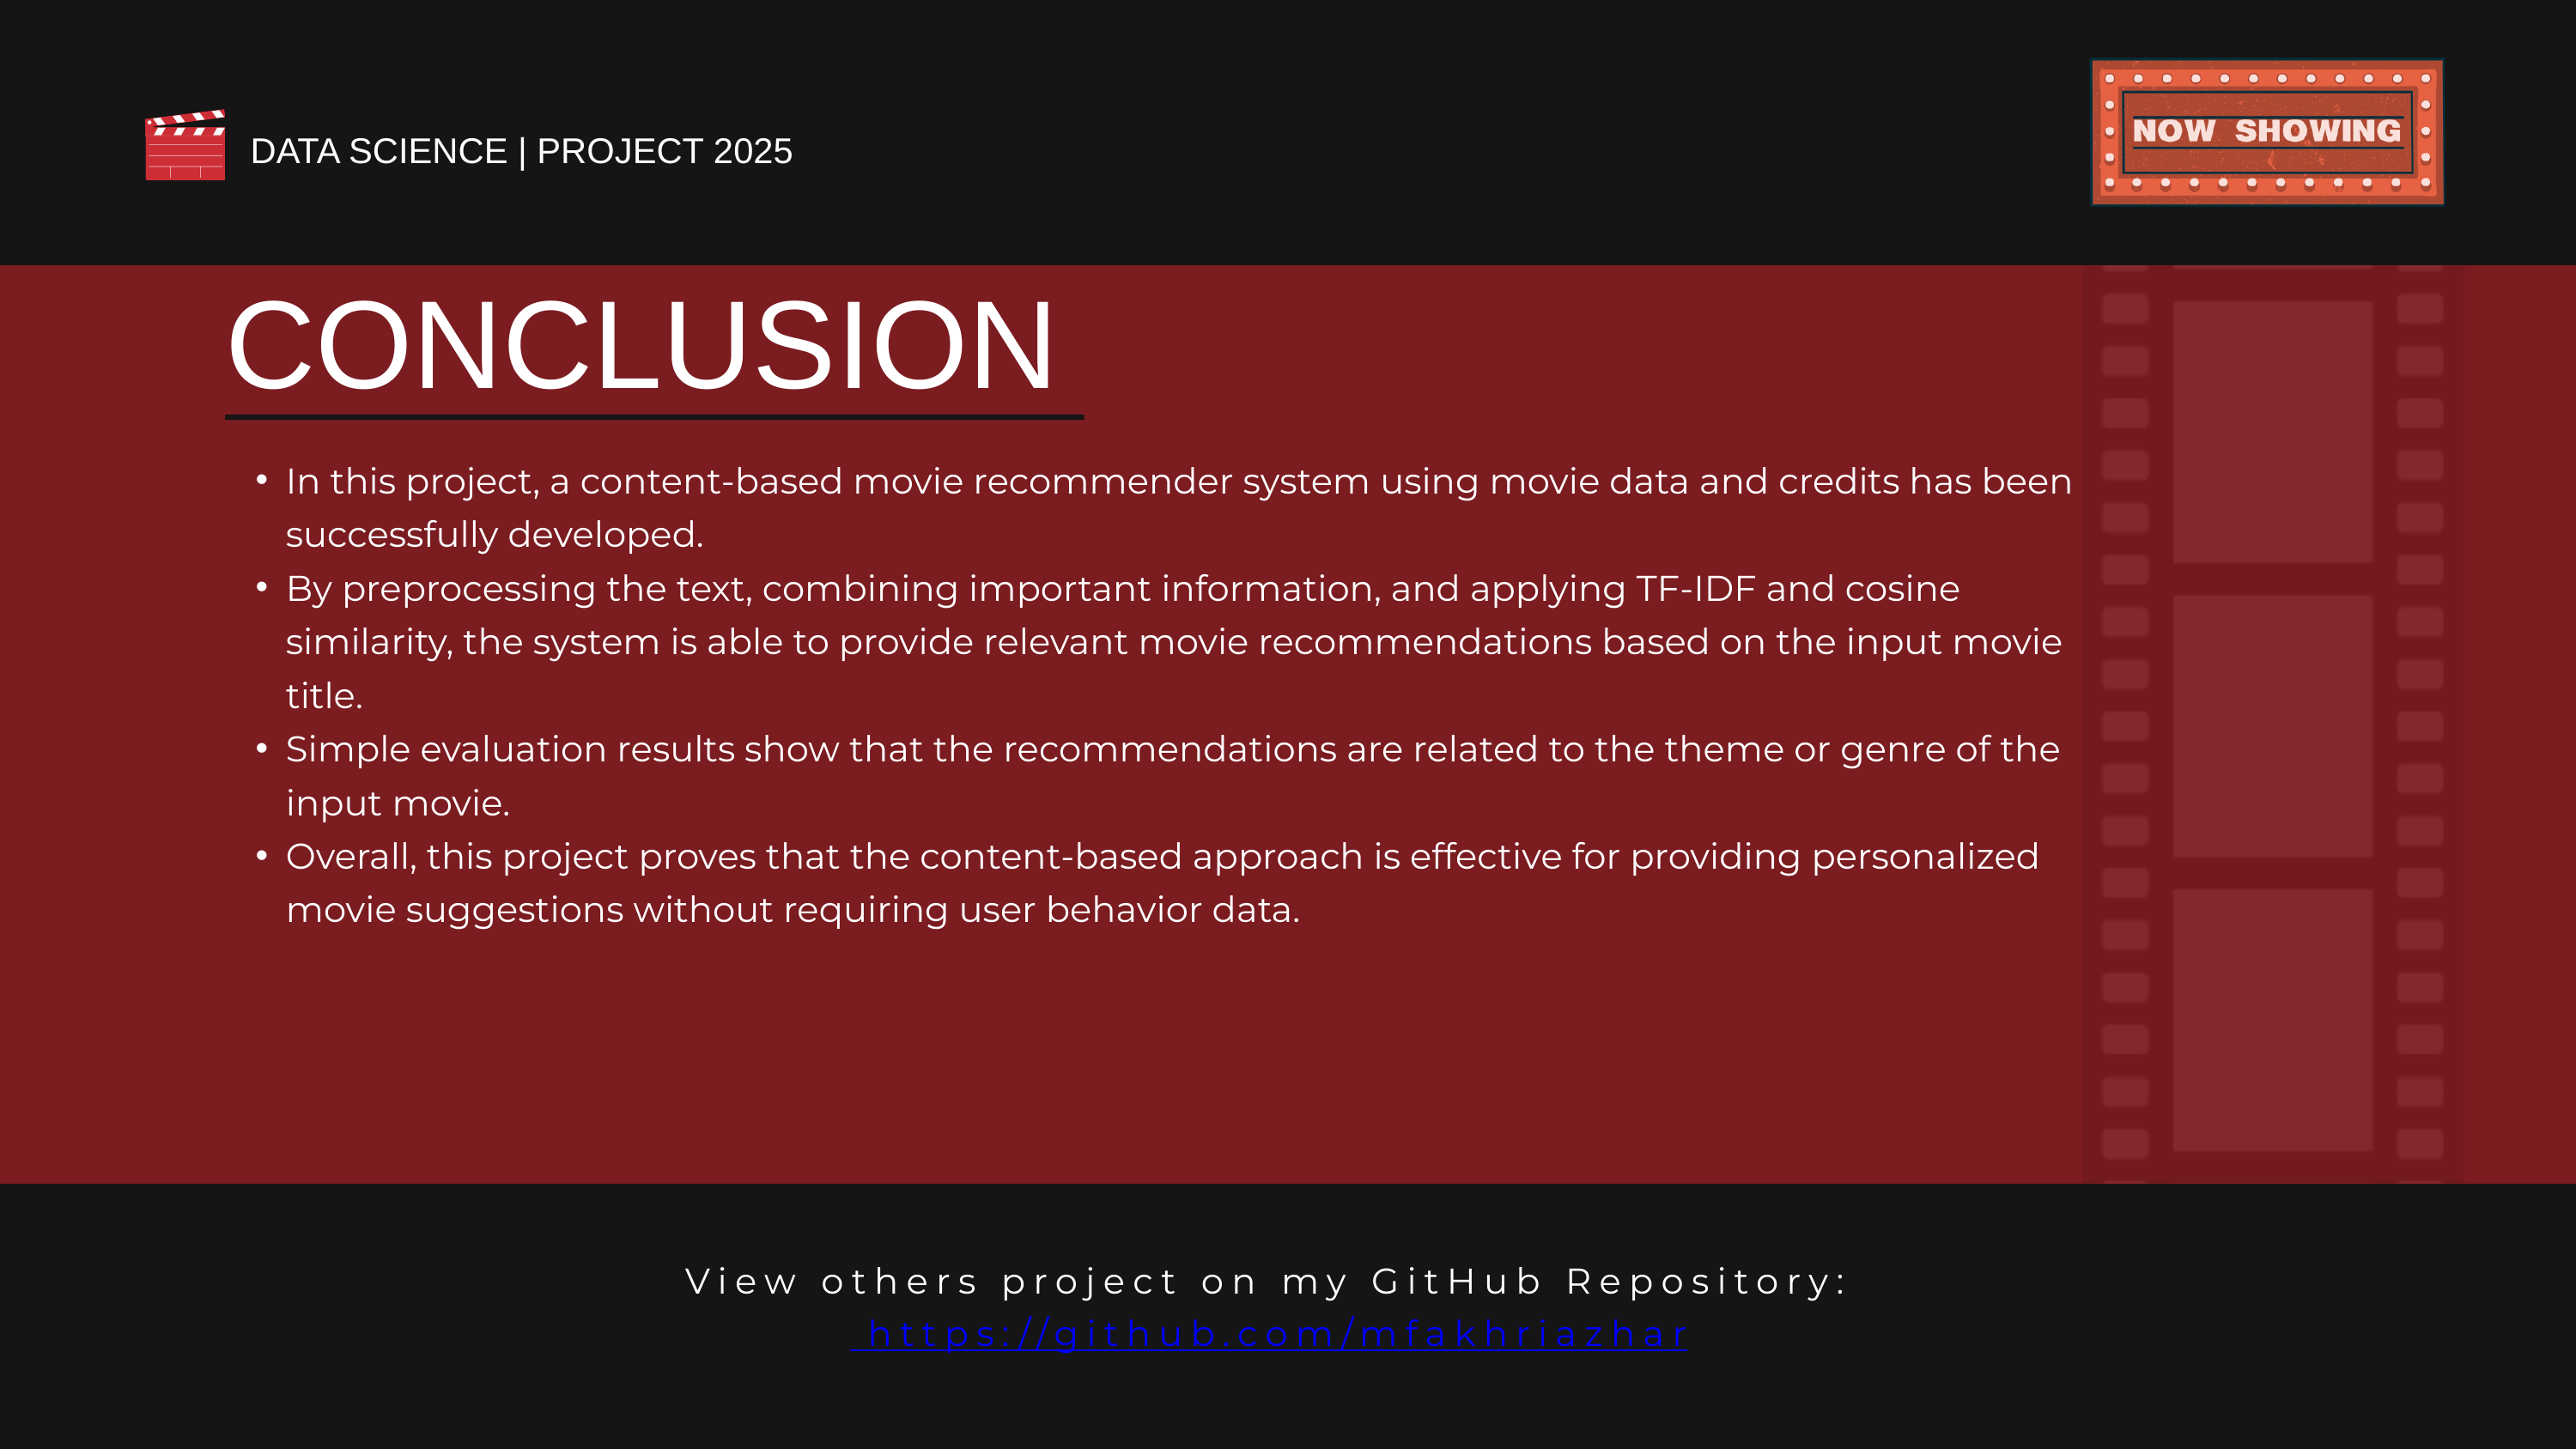

DATA SCIENCE | PROJECT 2025
CONCLUSION

In this project, a content-based movie recommender system using movie data and credits has been successfully developed.
By preprocessing the text, combining important information, and applying TF-IDF and cosine similarity, the system is able to provide relevant movie recommendations based on the input movie title.
Simple evaluation results show that the recommendations are related to the theme or genre of the input movie.
Overall, this project proves that the content-based approach is effective for providing personalized movie suggestions without requiring user behavior data.

View others project on my GitHub Repository: https://github.com/mfakhriazhar